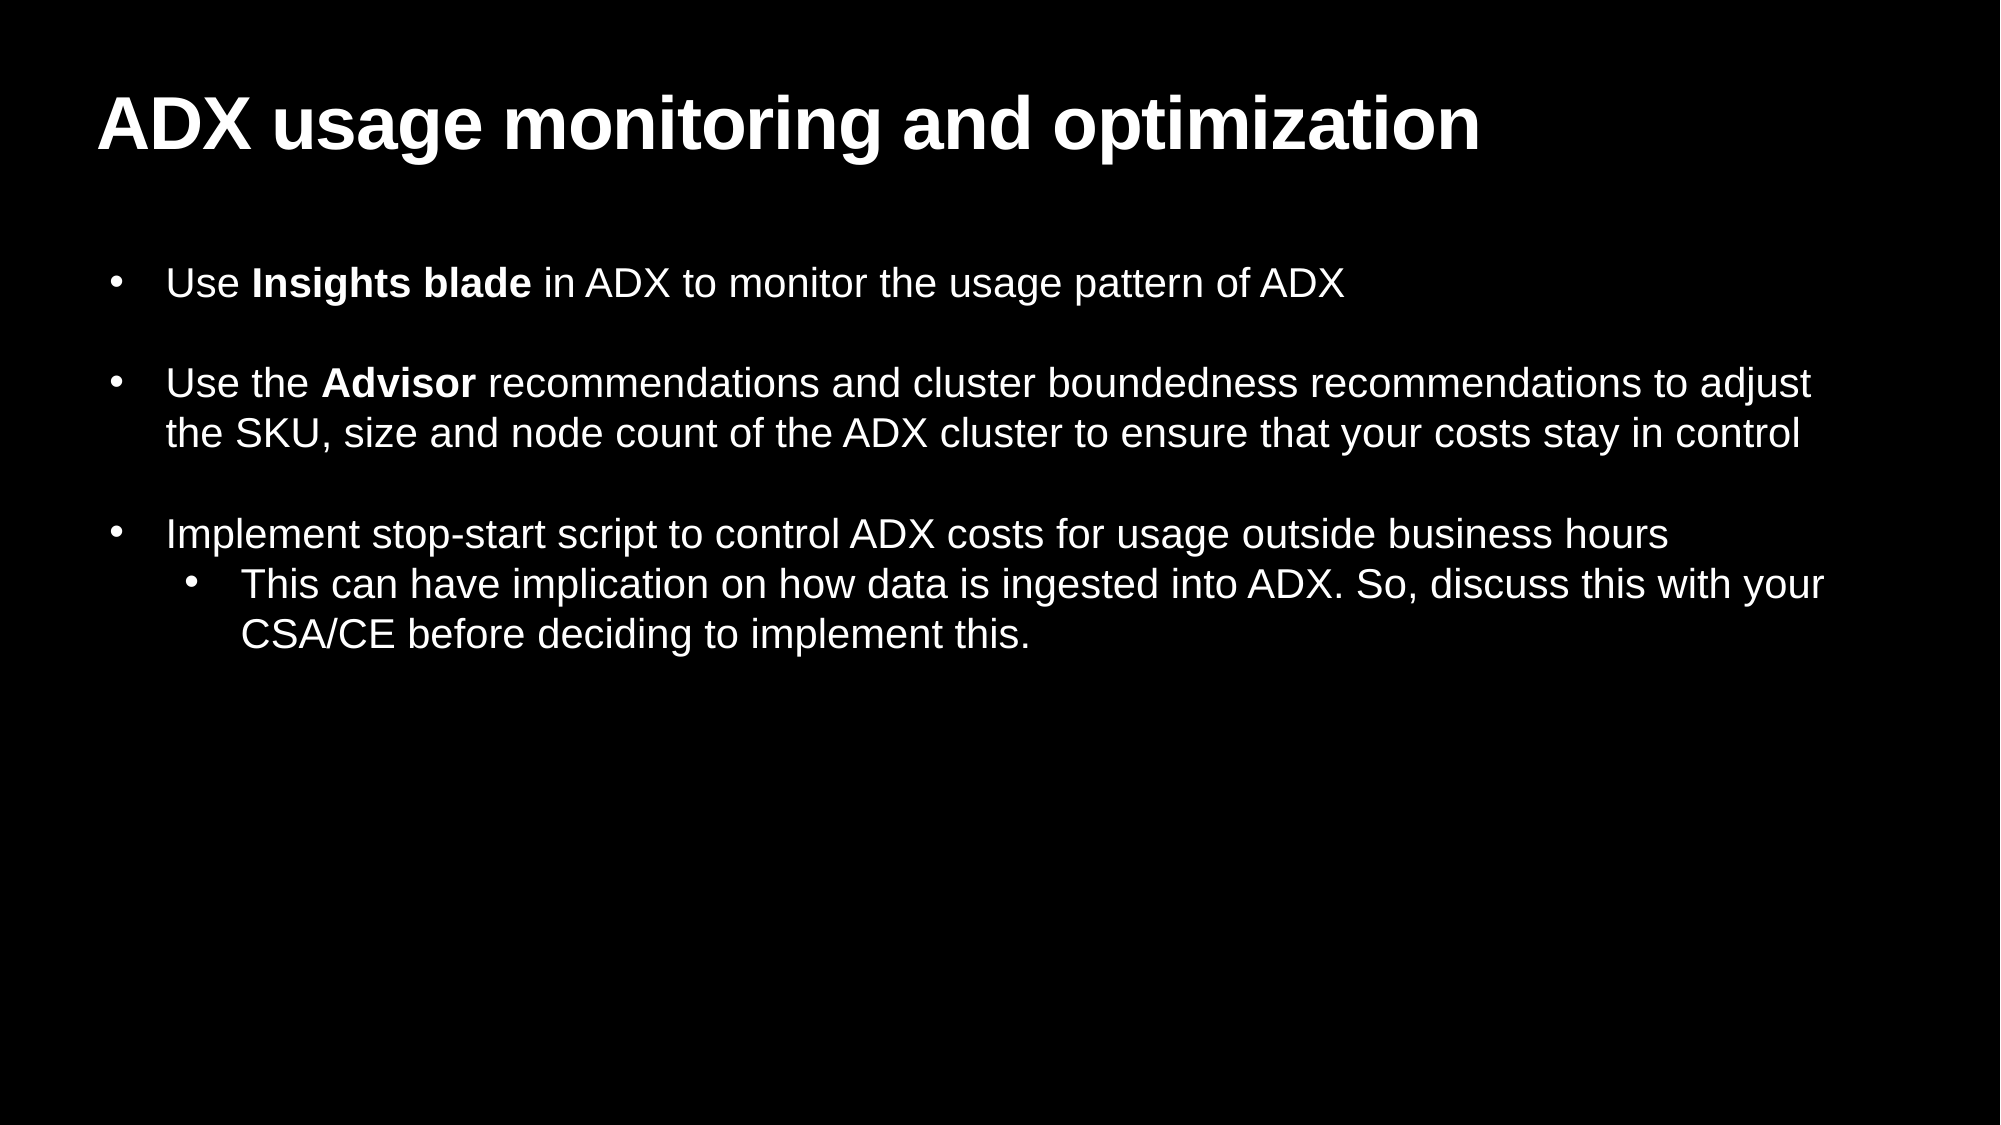

# ADX usage monitoring and optimization
Use Insights blade in ADX to monitor the usage pattern of ADX

Use the Advisor recommendations and cluster boundedness recommendations to adjust the SKU, size and node count of the ADX cluster to ensure that your costs stay in control

Implement stop-start script to control ADX costs for usage outside business hours
This can have implication on how data is ingested into ADX. So, discuss this with your CSA/CE before deciding to implement this.